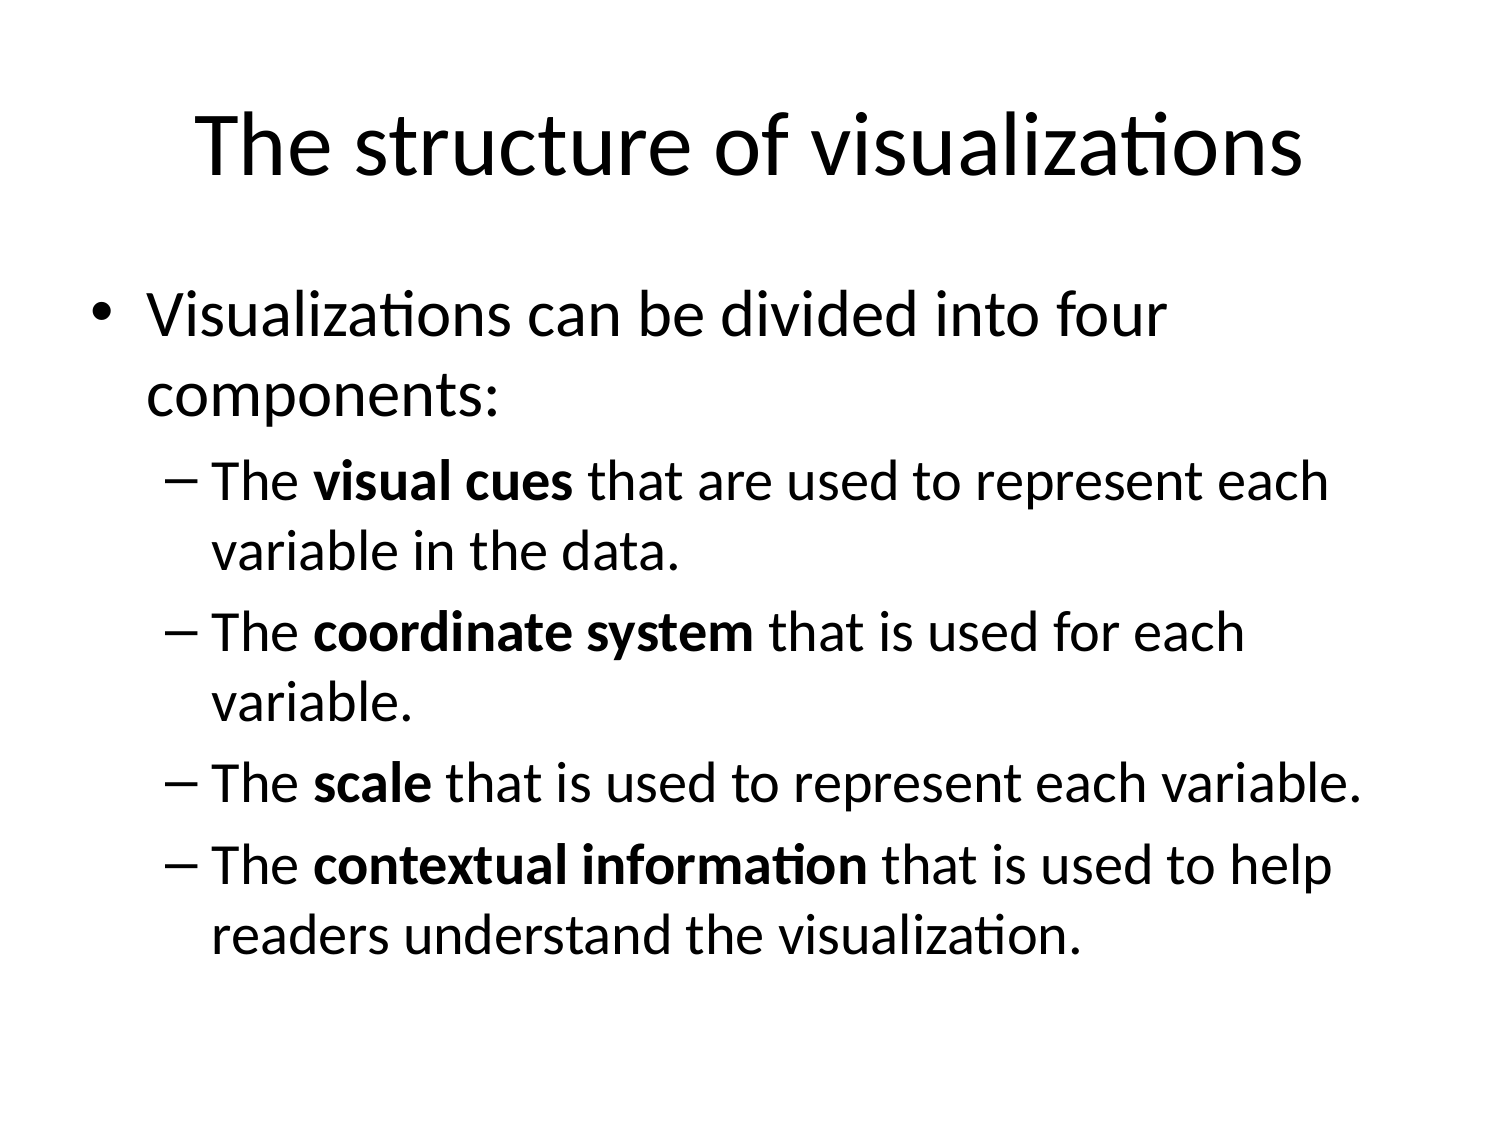

# The structure of visualizations
Visualizations can be divided into four components:
The visual cues that are used to represent each variable in the data.
The coordinate system that is used for each variable.
The scale that is used to represent each variable.
The contextual information that is used to help readers understand the visualization.